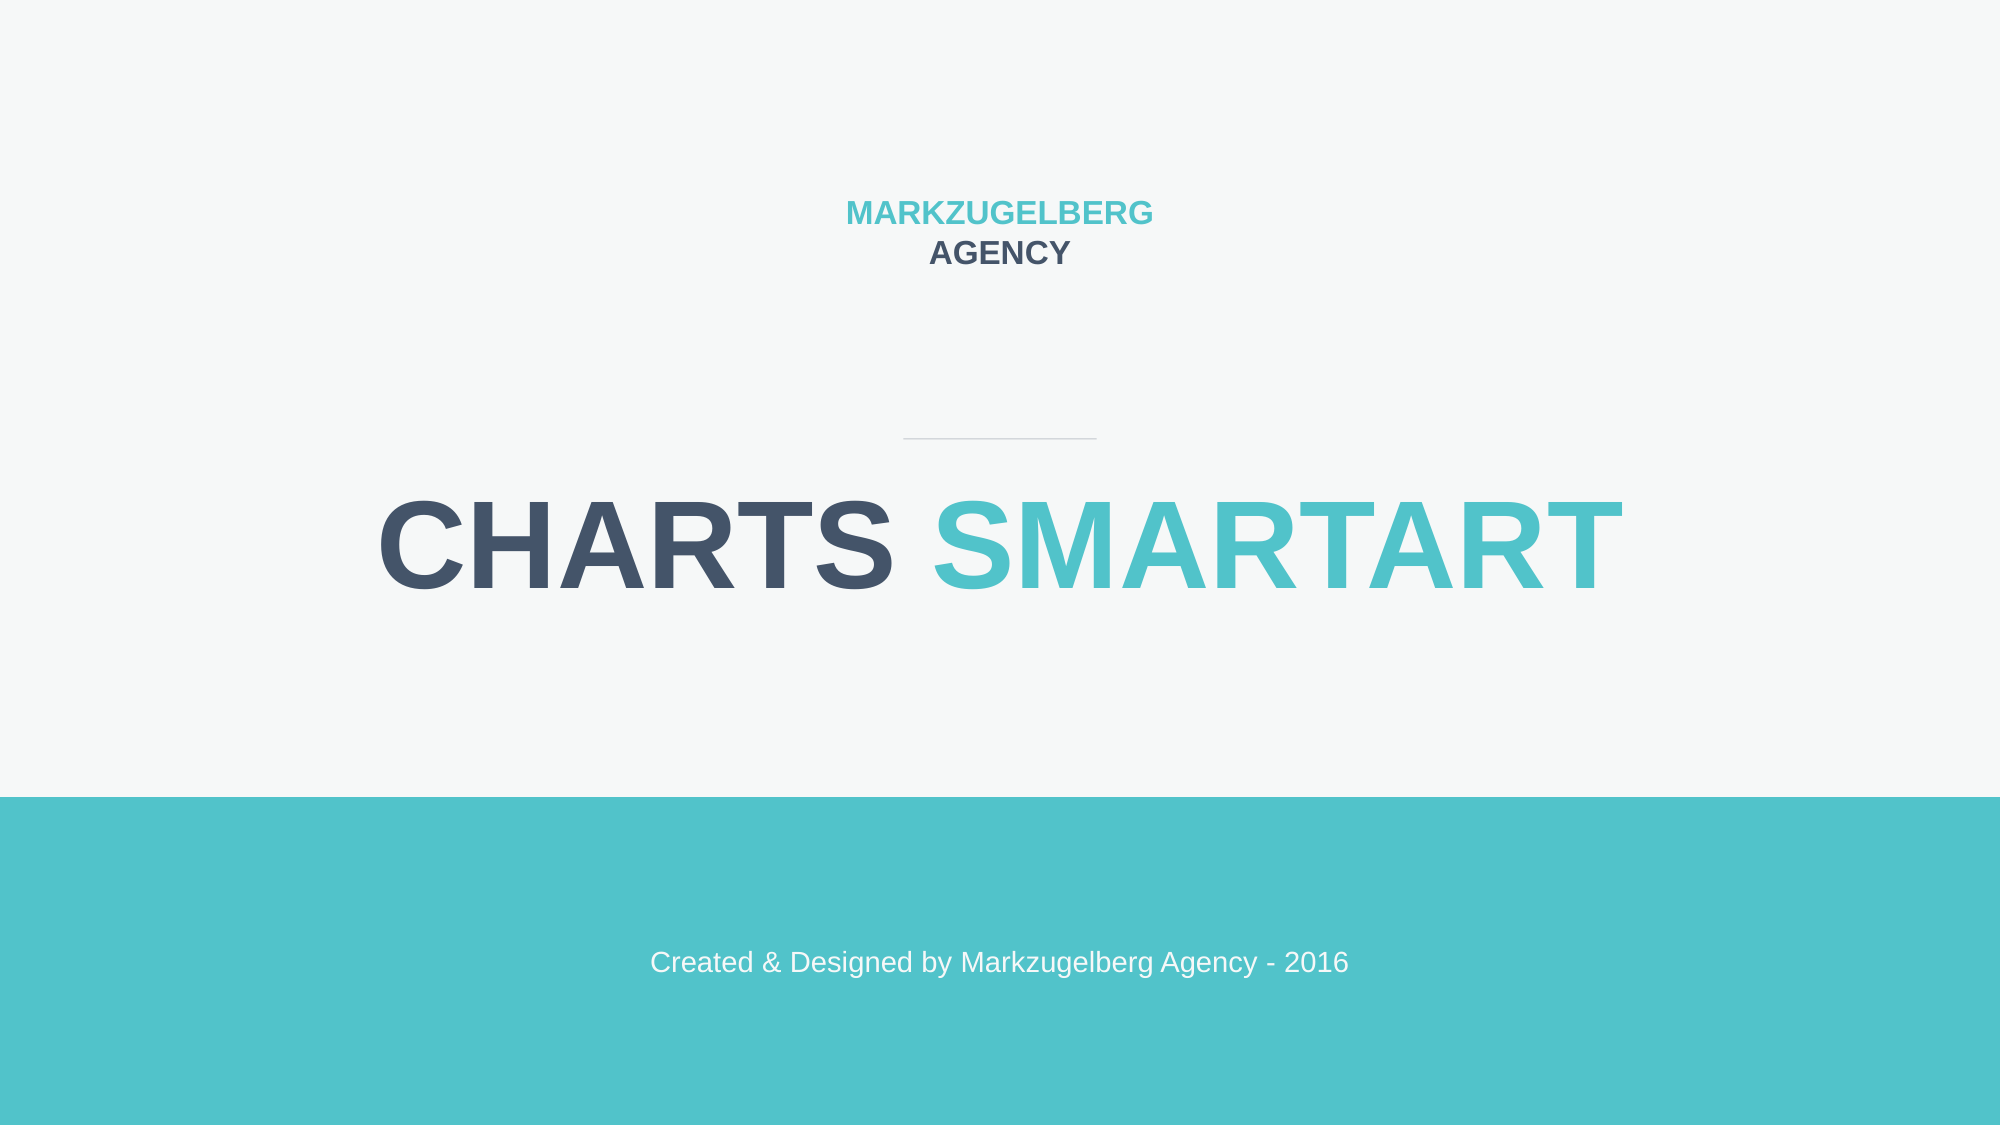

MARKZUGELBERG
AGENCY
CHARTS SMARTART
Created & Designed by Markzugelberg Agency - 2016